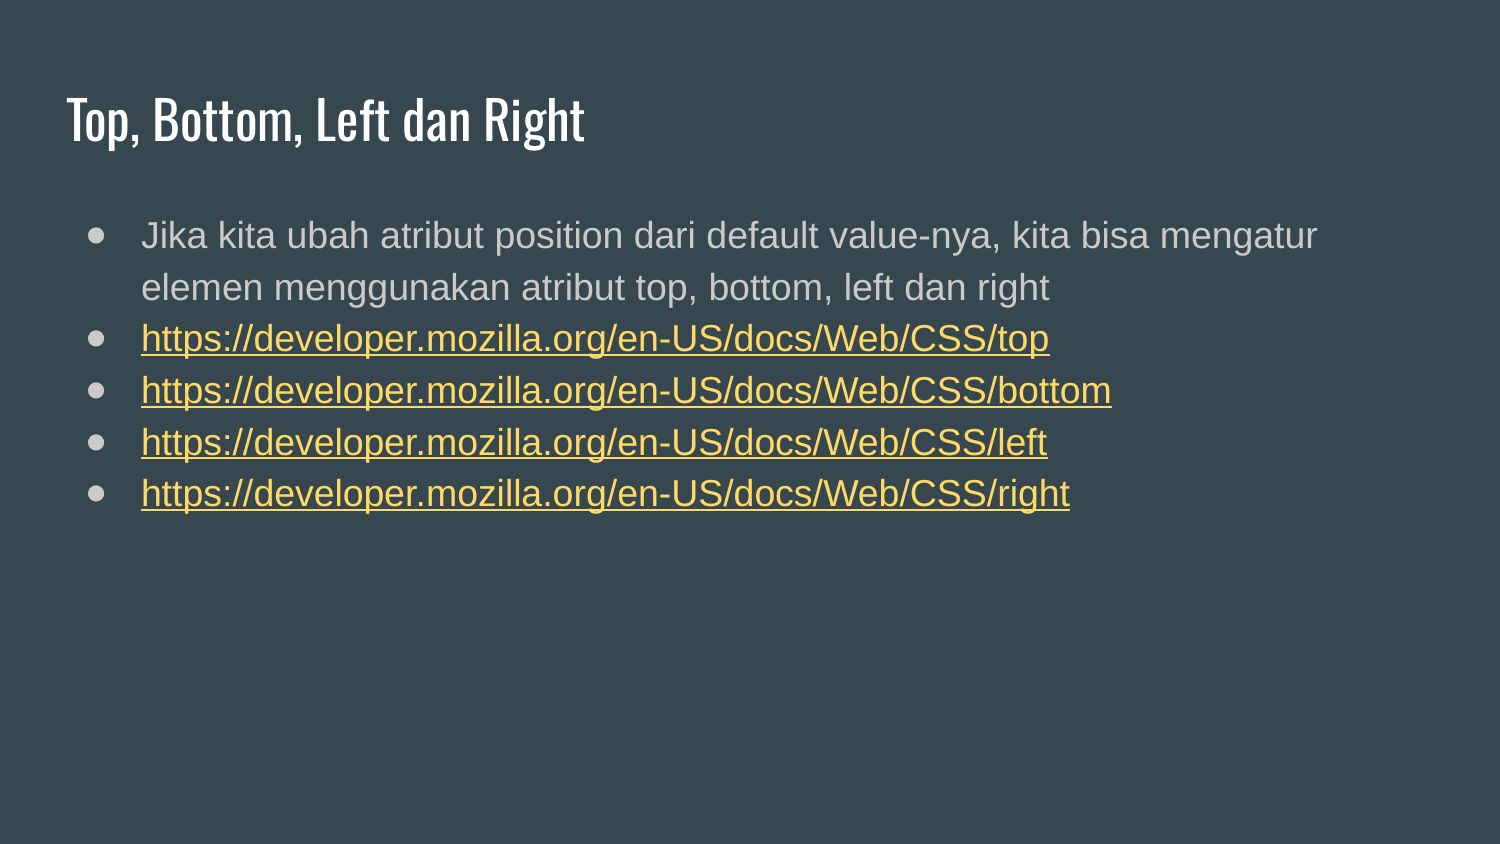

# Top, Bottom, Left dan Right
Jika kita ubah atribut position dari default value-nya, kita bisa mengatur elemen menggunakan atribut top, bottom, left dan right
https://developer.mozilla.org/en-US/docs/Web/CSS/top
https://developer.mozilla.org/en-US/docs/Web/CSS/bottom
https://developer.mozilla.org/en-US/docs/Web/CSS/left
https://developer.mozilla.org/en-US/docs/Web/CSS/right